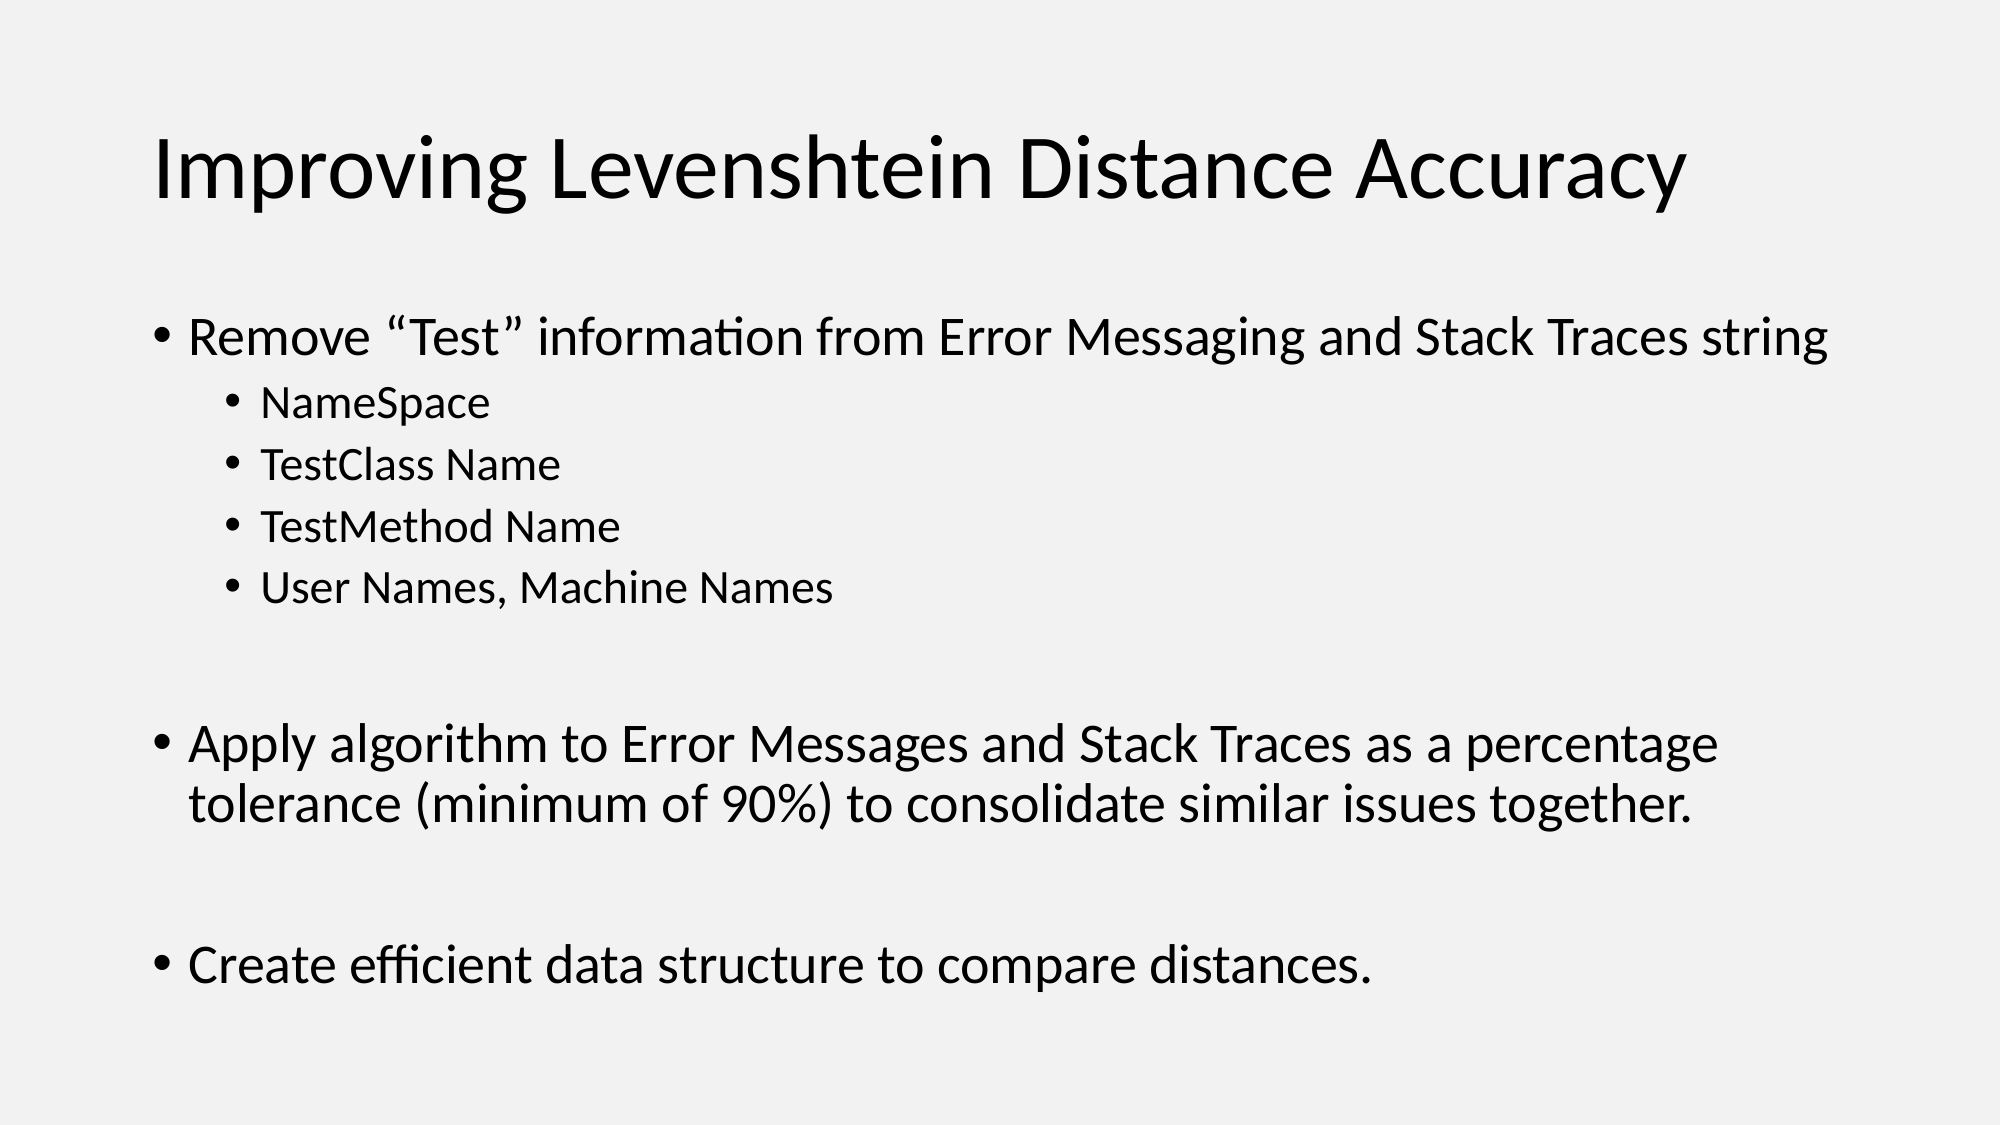

# Improving Levenshtein Distance Accuracy
Remove “Test” information from Error Messaging and Stack Traces string
NameSpace
TestClass Name
TestMethod Name
User Names, Machine Names

Apply algorithm to Error Messages and Stack Traces as a percentage tolerance (minimum of 90%) to consolidate similar issues together.

Create efficient data structure to compare distances.